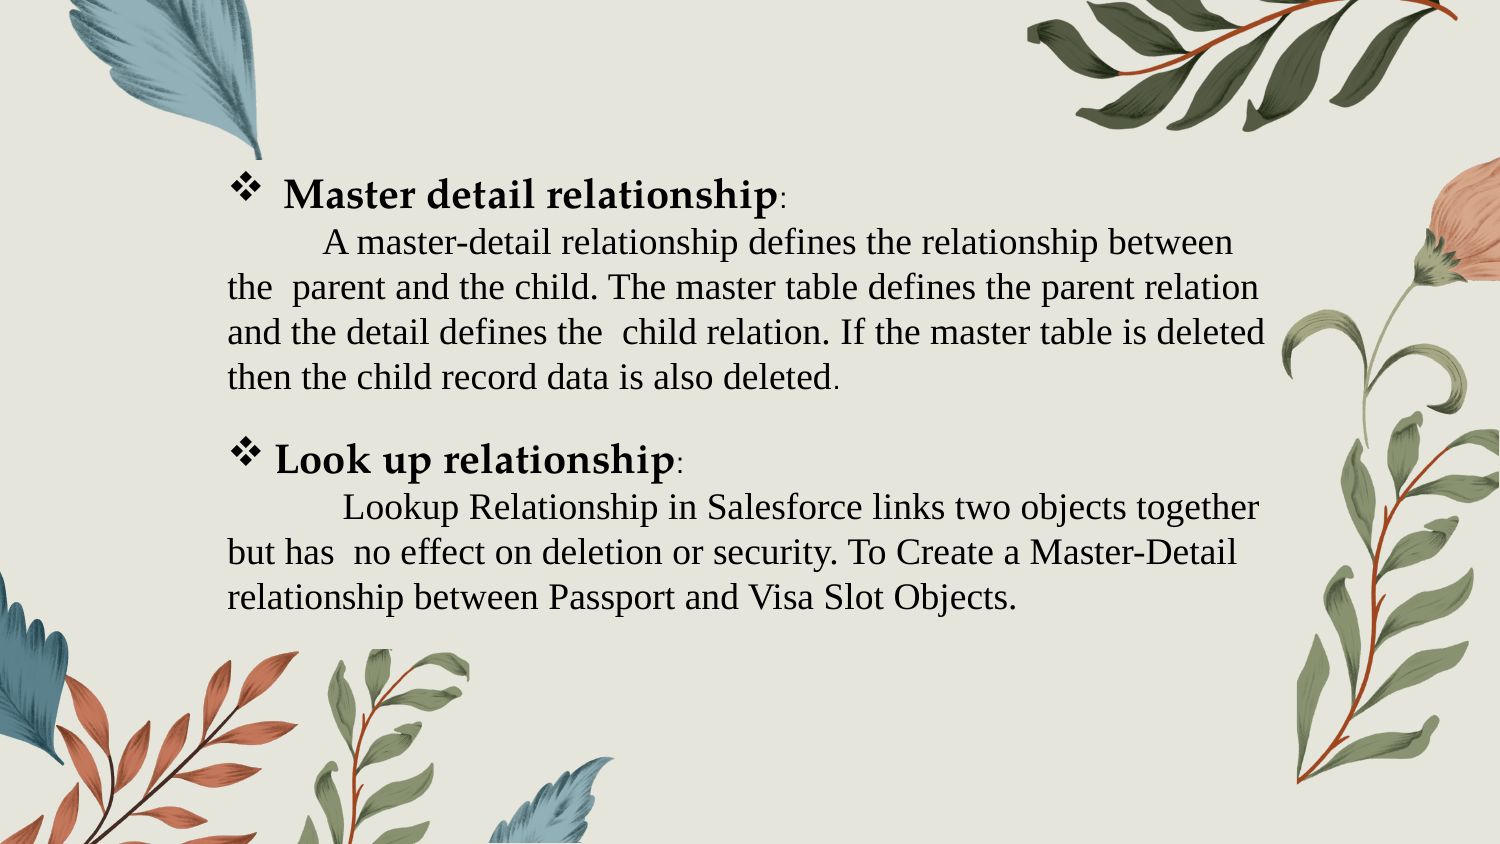

Master detail relationship:
          A master-detail relationship defines the relationship between the  parent and the child. The master table defines the parent relation and the detail defines the  child relation. If the master table is deleted then the child record data is also deleted.

Look up relationship:
              Lookup Relationship in Salesforce links two objects together but has  no effect on deletion or security. To Create a Master-Detail relationship between Passport and Visa Slot Objects.